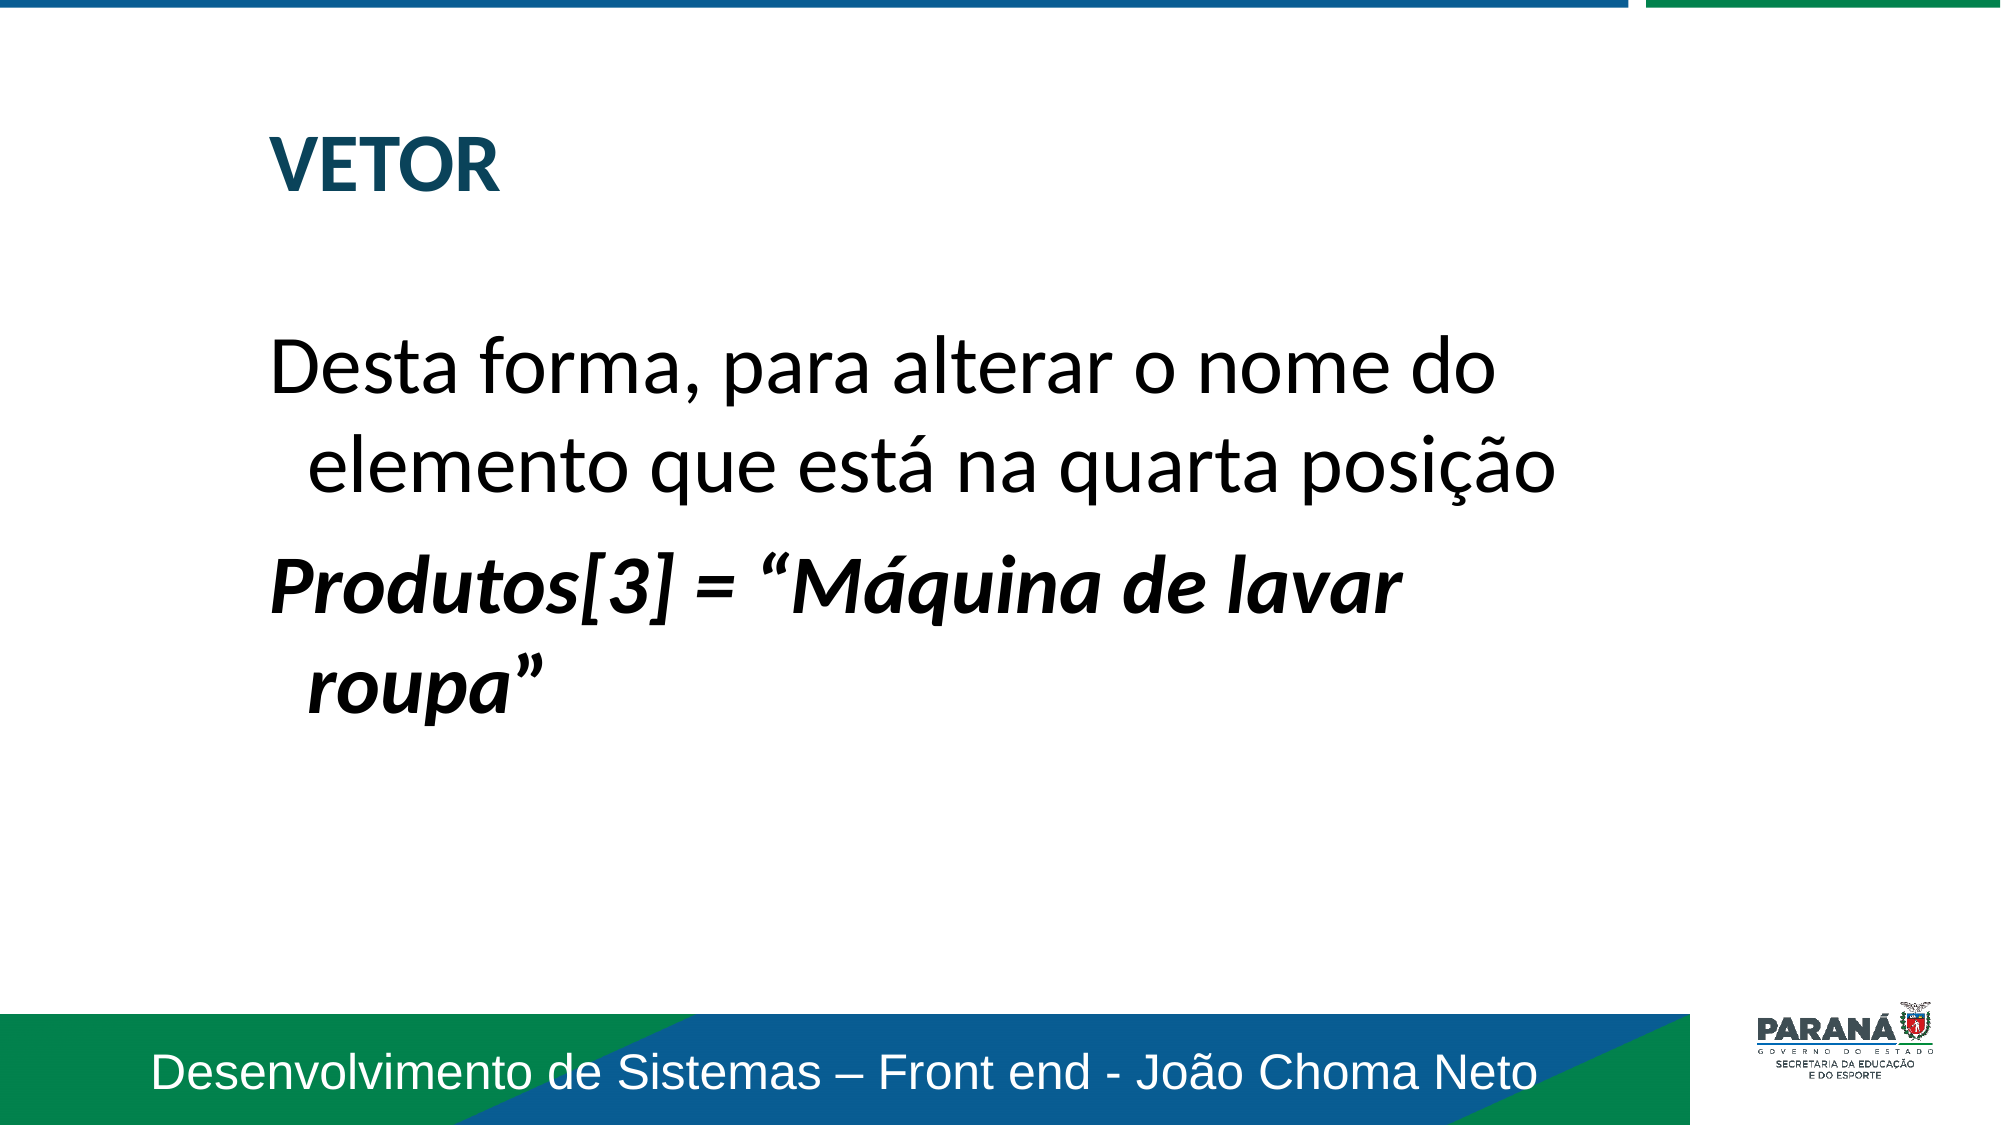

VETOR
Desta forma, para alterar o nome do elemento que está na quarta posição
Produtos[3] = “Máquina de lavar roupa”